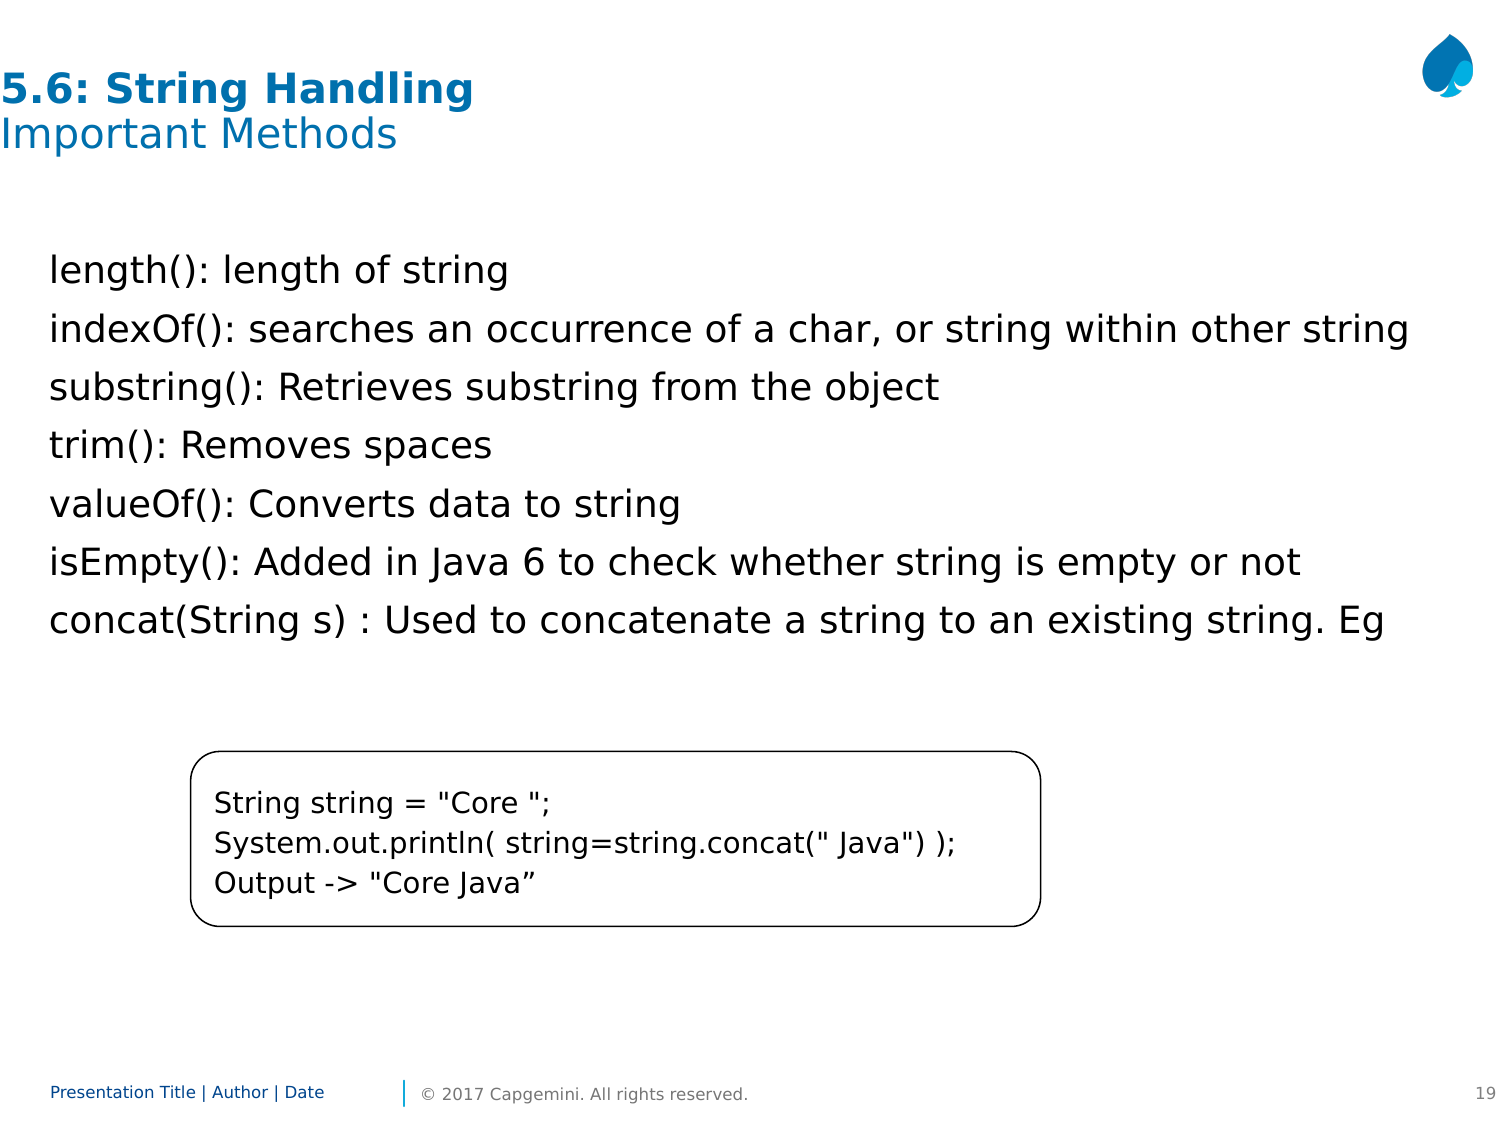

5.6: String Handling
Important Methods
length(): length of string
indexOf(): searches an occurrence of a char, or string within other string
substring(): Retrieves substring from the object
trim(): Removes spaces
valueOf(): Converts data to string
isEmpty(): Added in Java 6 to check whether string is empty or not
concat(String s) : Used to concatenate a string to an existing string. Eg
String string = "Core ";
System.out.println( string=string.concat(" Java") );
Output -> "Core Java”